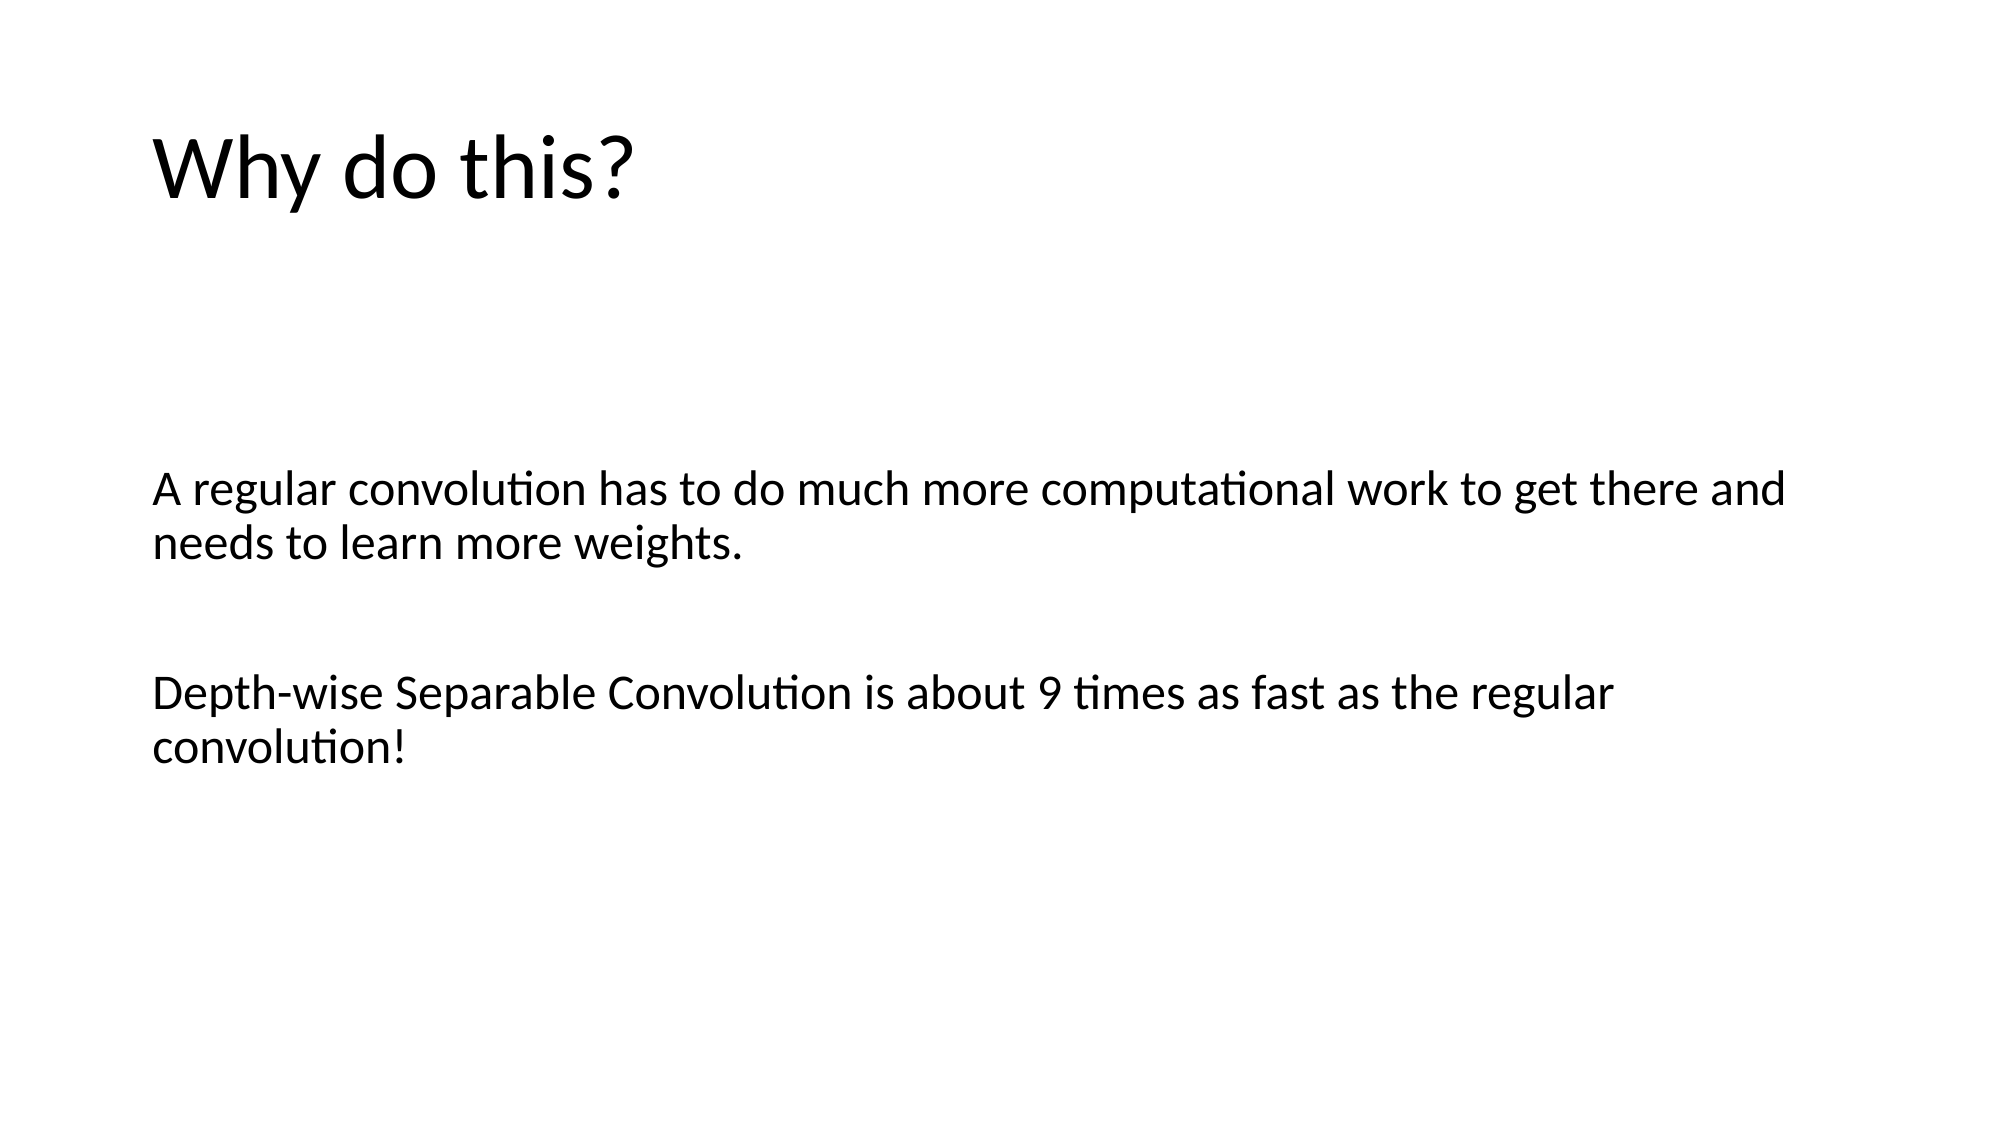

# Why do this?

A regular convolution has to do much more computational work to get there and needs to learn more weights.

Depth-wise Separable Convolution is about 9 times as fast as the regular convolution!